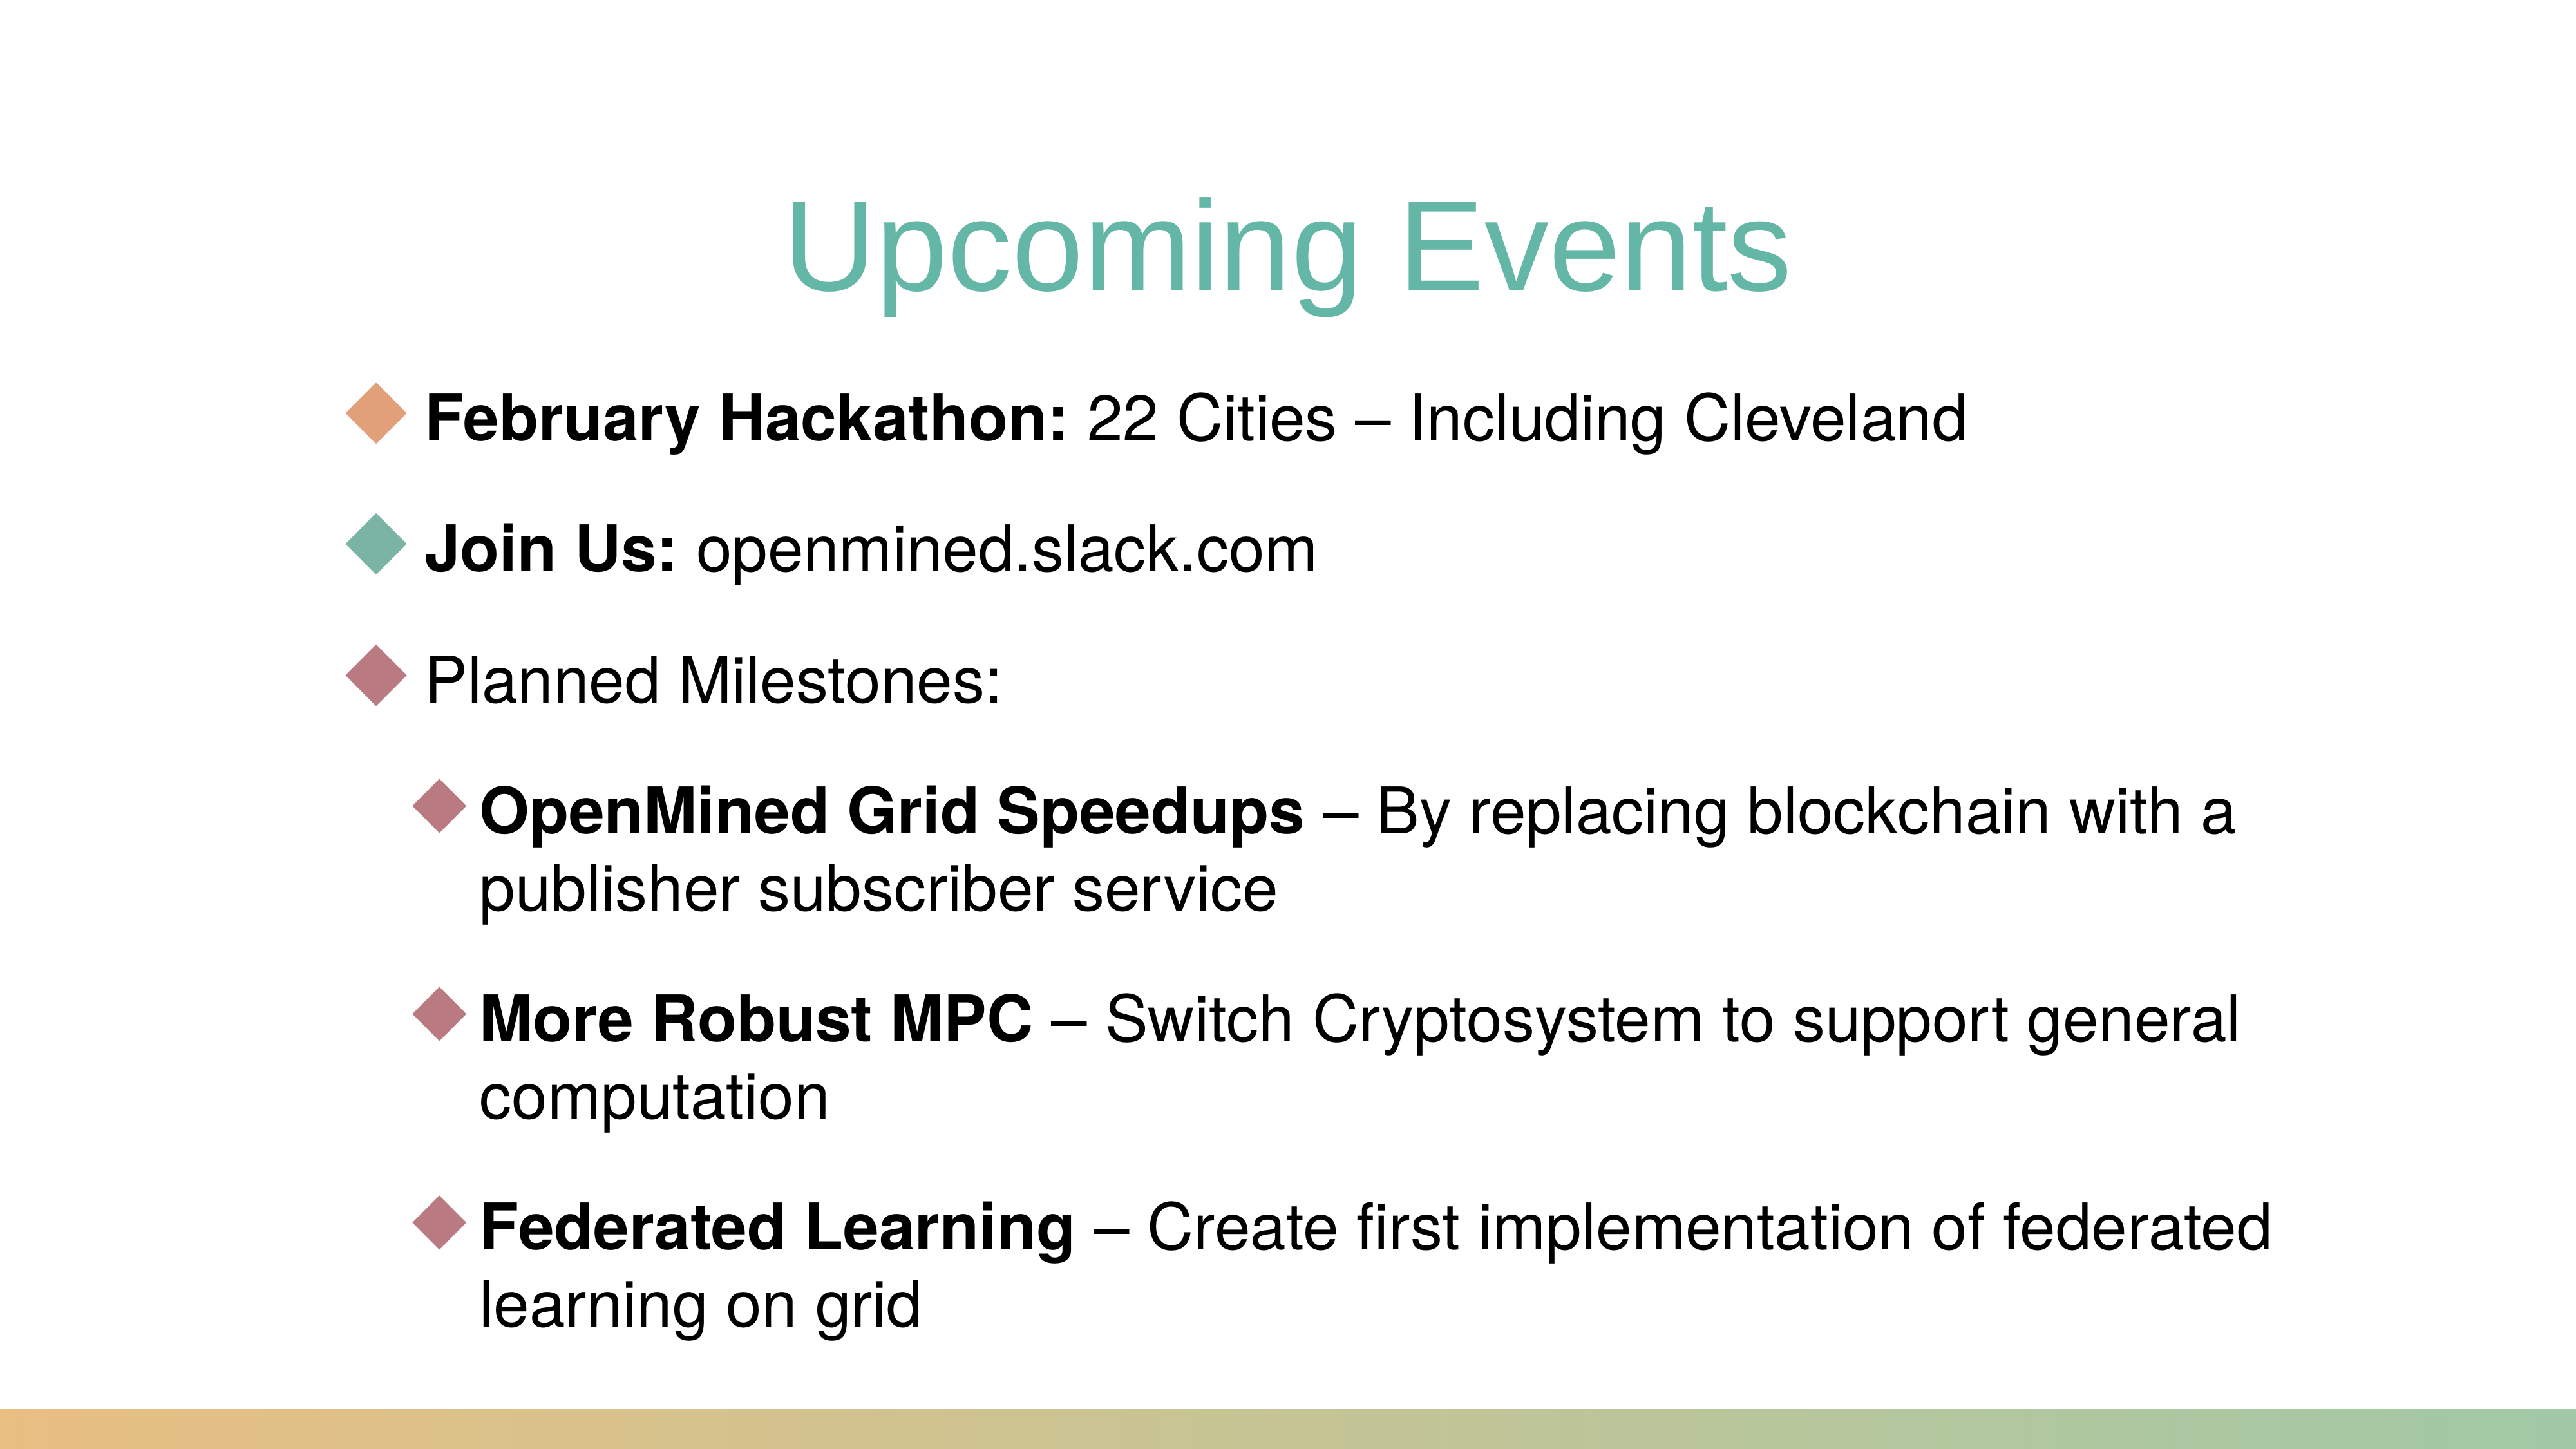

Upcoming Events
February Hackathon: 22 Cities – Including Cleveland
Join Us: openmined.slack.com
Planned Milestones:
OpenMined Grid Speedups – By replacing blockchain with a publisher subscriber service
More Robust MPC – Switch Cryptosystem to support general computation
Federated Learning – Create first implementation of federated learning on grid